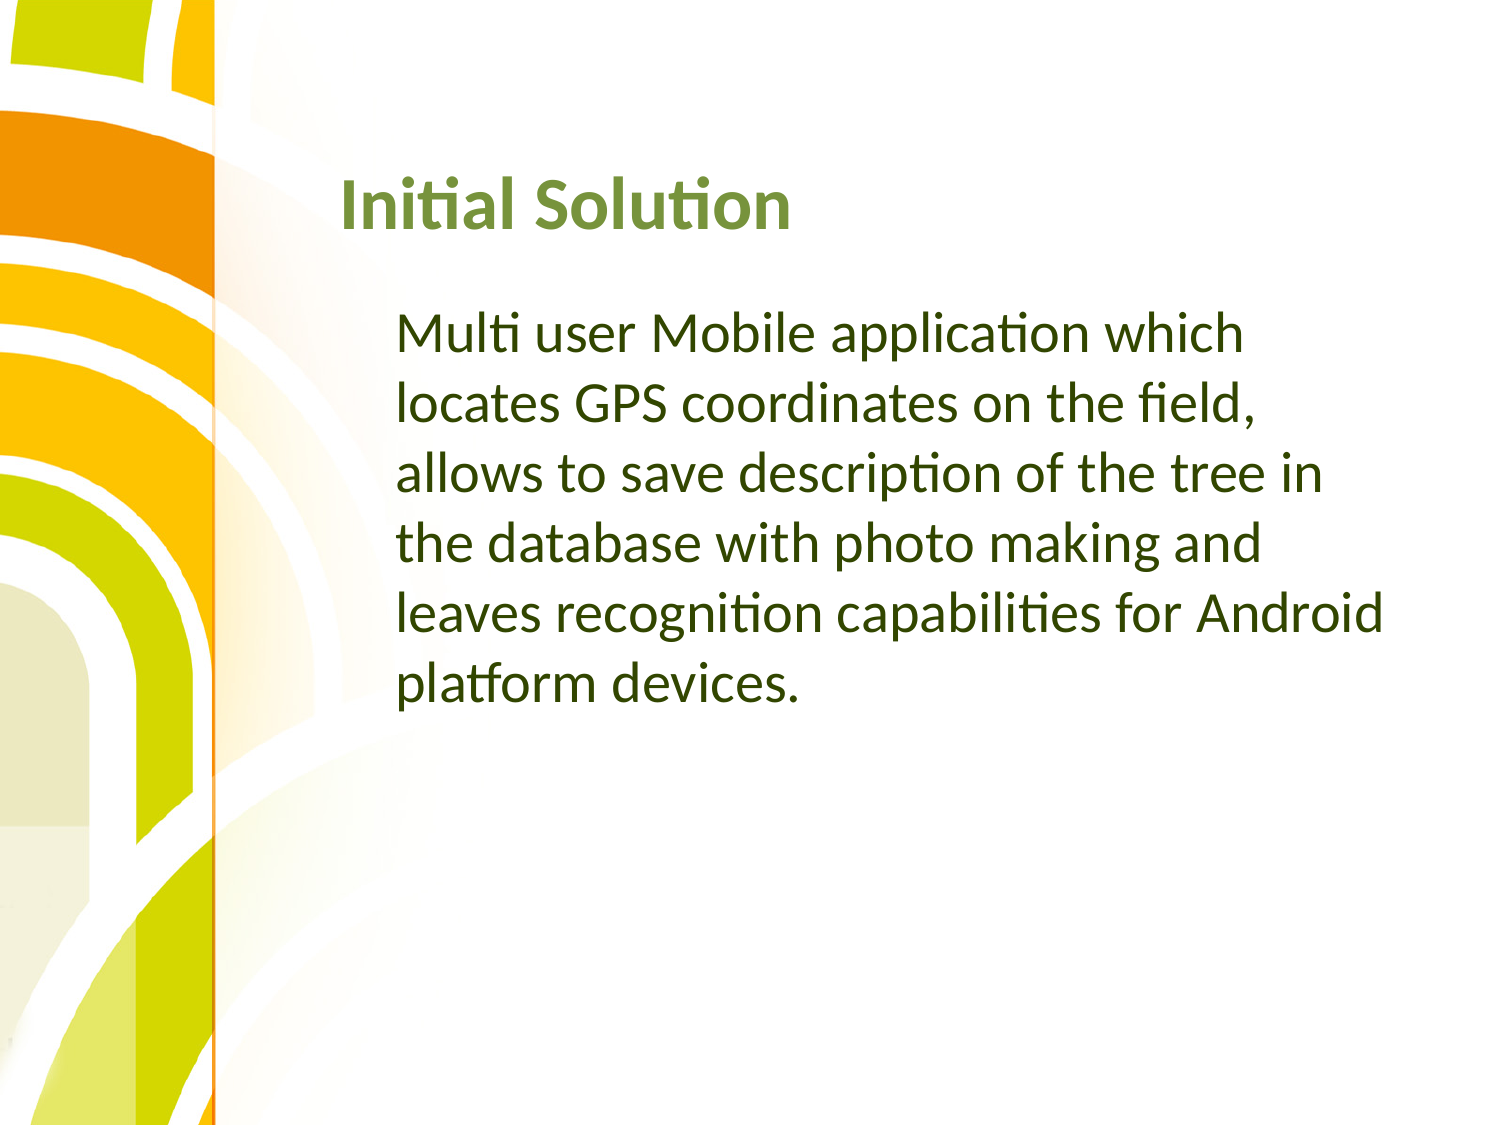

# Initial Solution
	Multi user Mobile application which locates GPS coordinates on the field, allows to save description of the tree in the database with photo making and leaves recognition capabilities for Android platform devices.